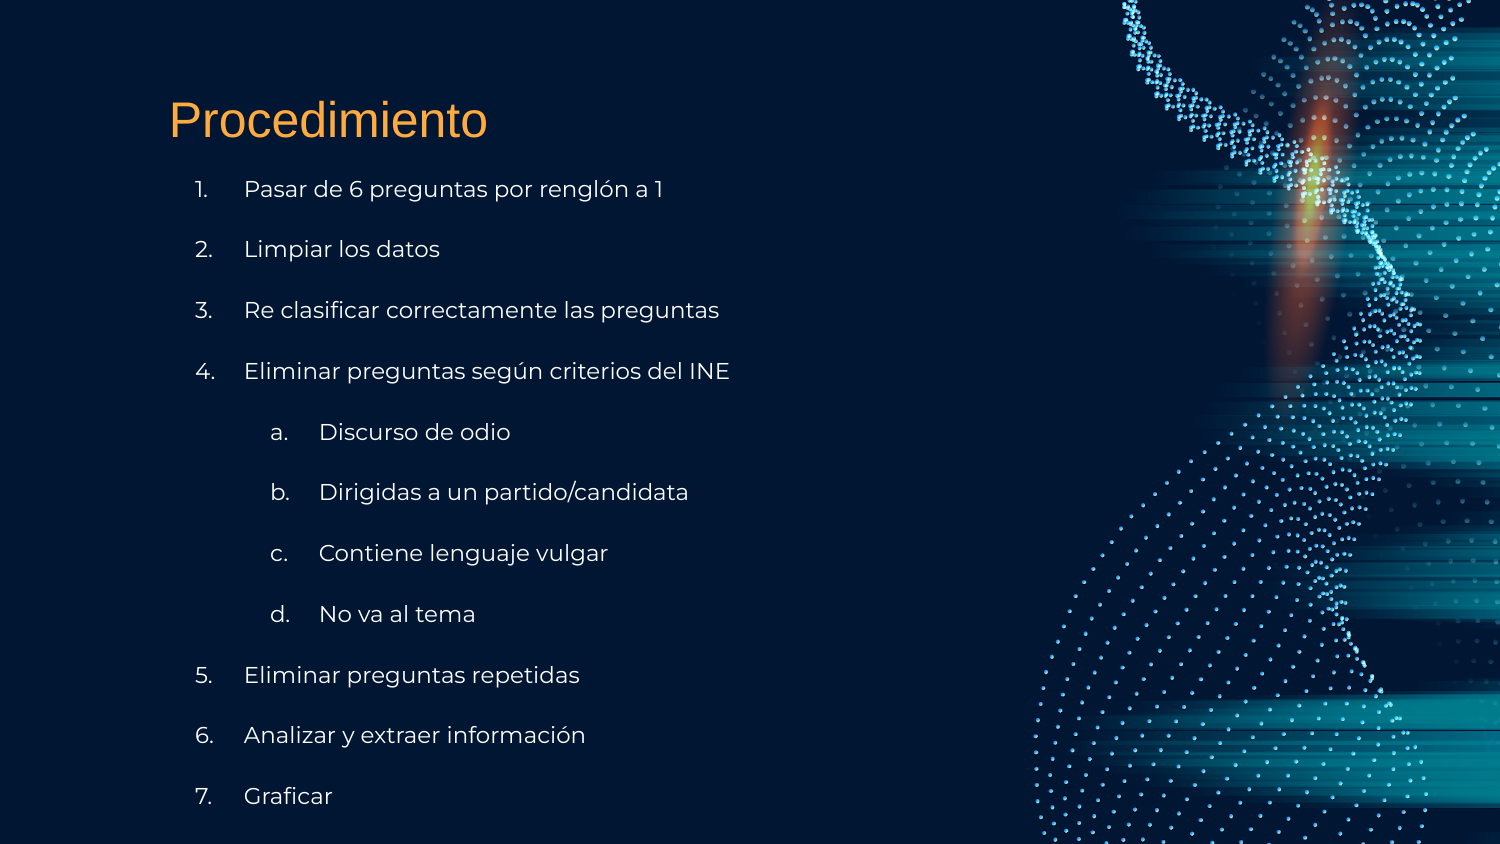

# Procedimiento
Pasar de 6 preguntas por renglón a 1
Limpiar los datos
Re clasificar correctamente las preguntas
Eliminar preguntas según criterios del INE
Discurso de odio
Dirigidas a un partido/candidata
Contiene lenguaje vulgar
No va al tema
Eliminar preguntas repetidas
Analizar y extraer información
Graficar